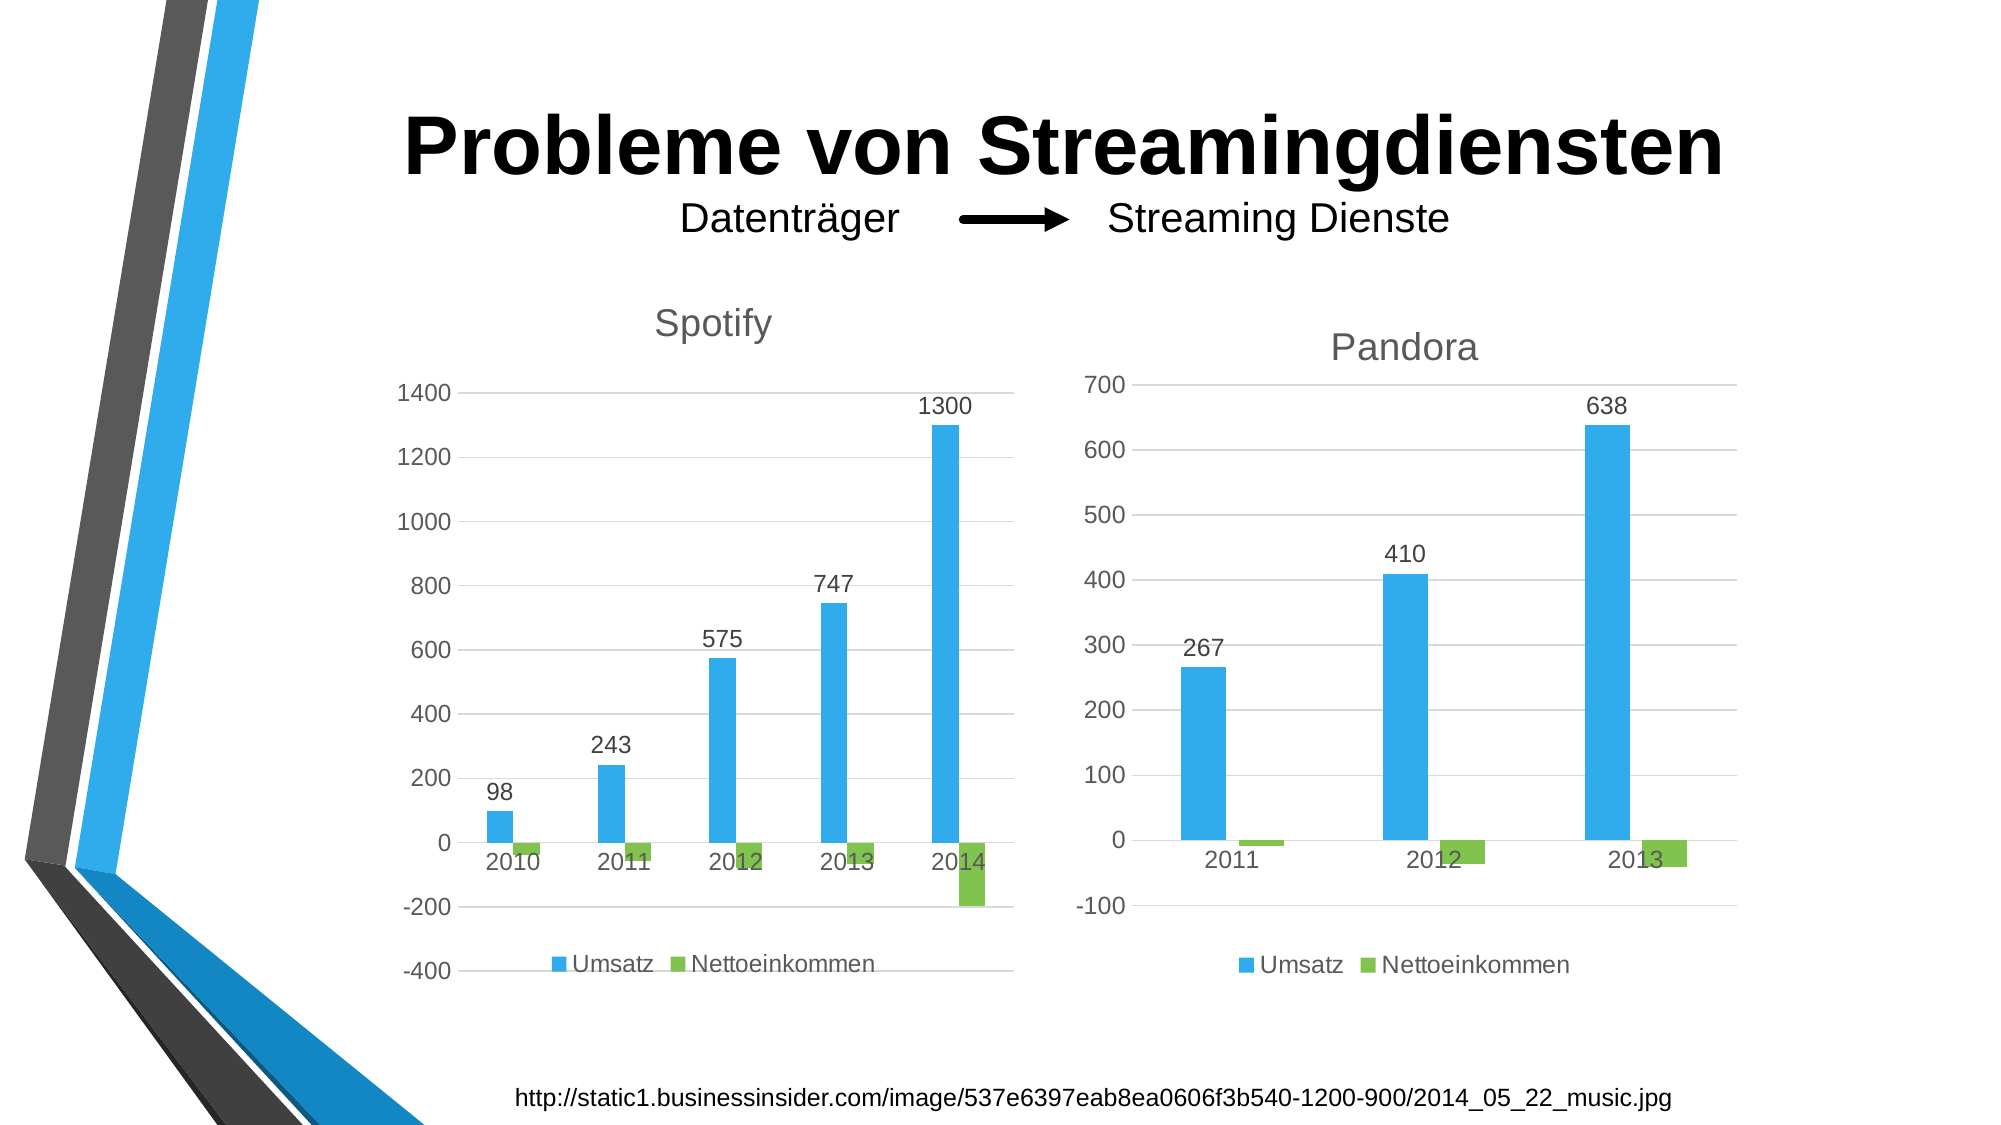

# Probleme von Streamingdiensten Datenträger                  Streaming Dienste

### Chart: Spotify

| Category | Umsatz | Nettoeinkommen |
|---|---|---|
| 2010 | 98.0 | -38.0 |
| 2011 | 243.0 | -59.0 |
| 2012 | 575.0 | -78.0 |
| 2013 | 747.0 | -68.0 |
| 2014 | 1300.0 | -197.0 |

### Chart: Pandora

| Category | Umsatz | Nettoeinkommen |
|---|---|---|
| 2011 | 267.0 | -9.0 |
| 2012 | 410.0 | -36.0 |
| 2013 | 638.0 | -41.0 |
http://static1.businessinsider.com/image/537e6397eab8ea0606f3b540-1200-900/2014_05_22_music.jpg